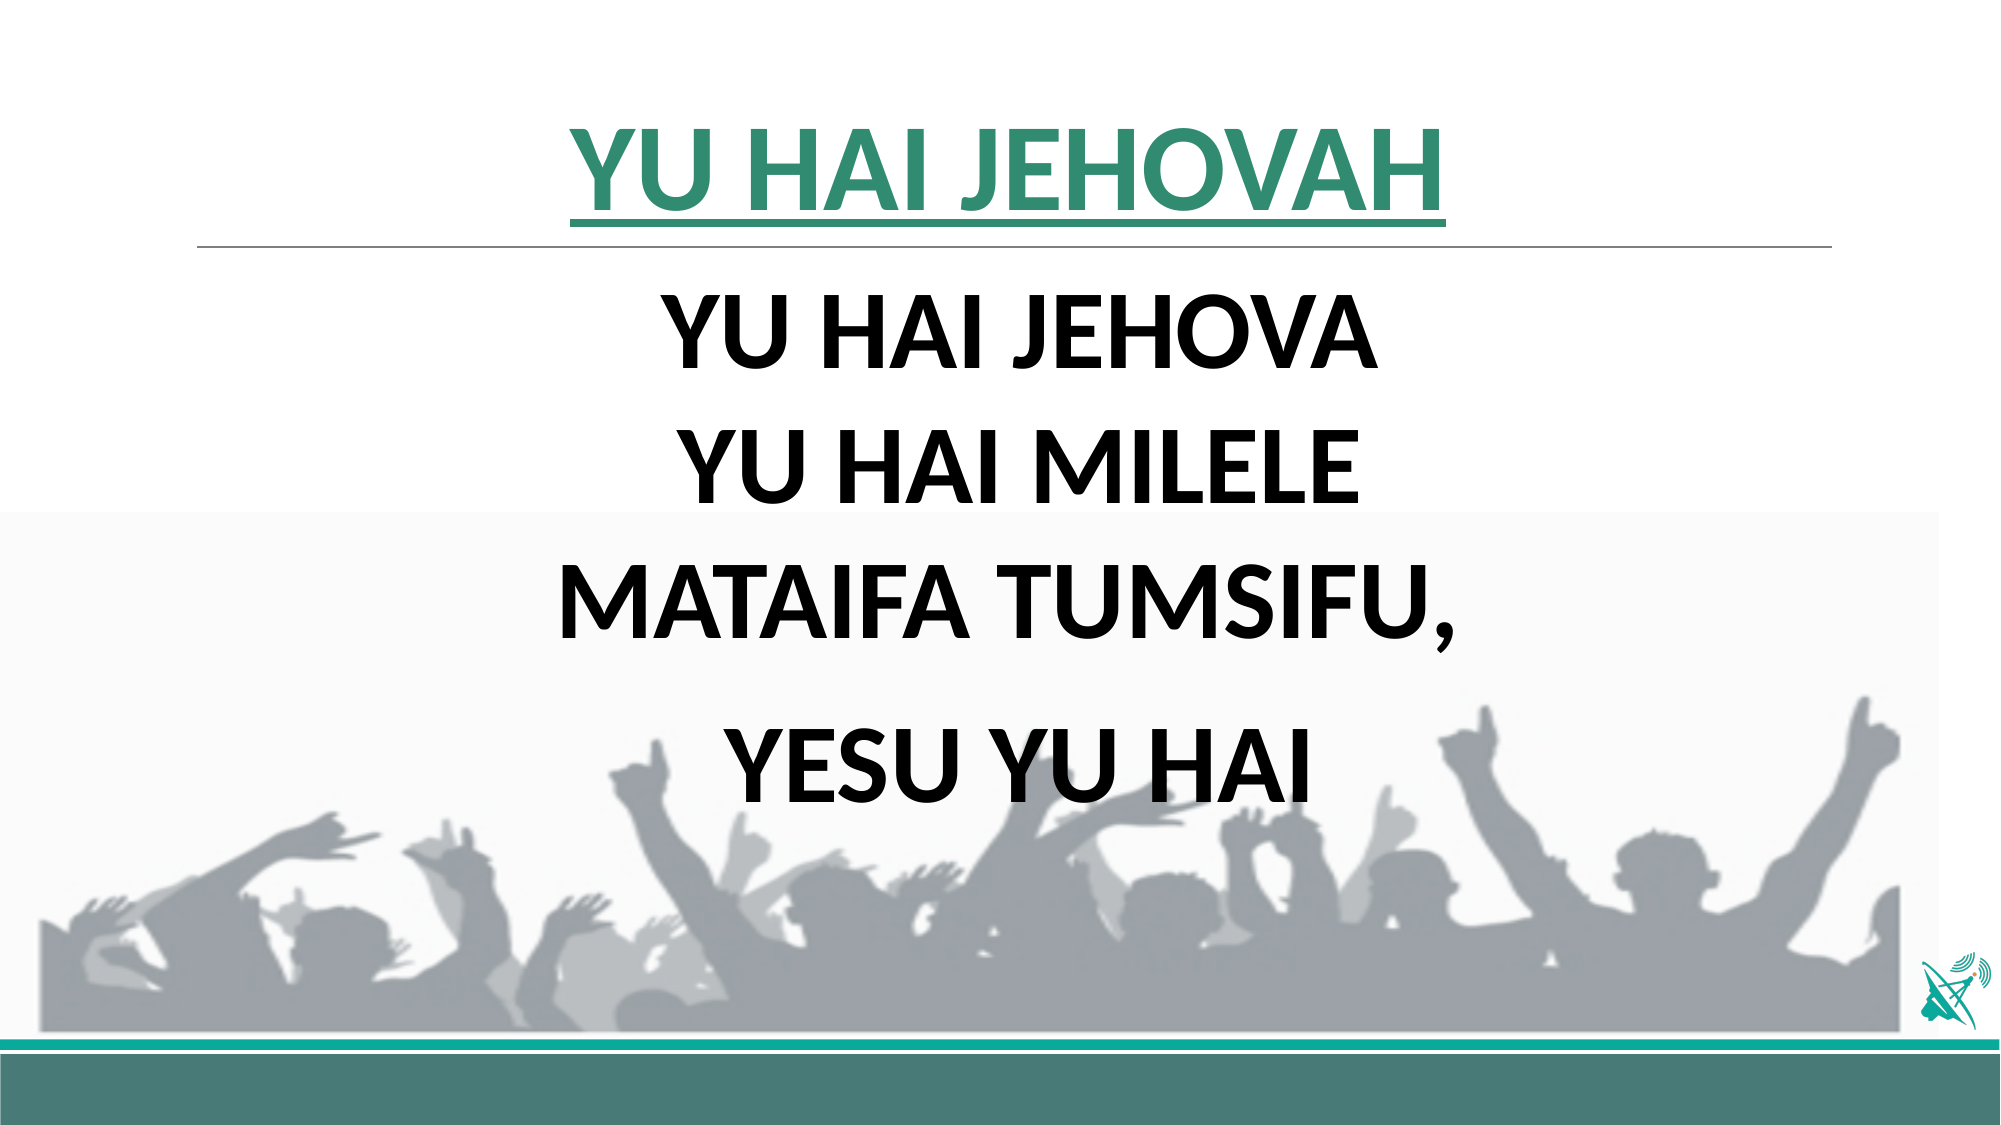

# YU HAI JEHOVAH
YU HAI JEHOVA
YU HAI MILELE
MATAIFA TUMSIFU,
YESU YU HAI